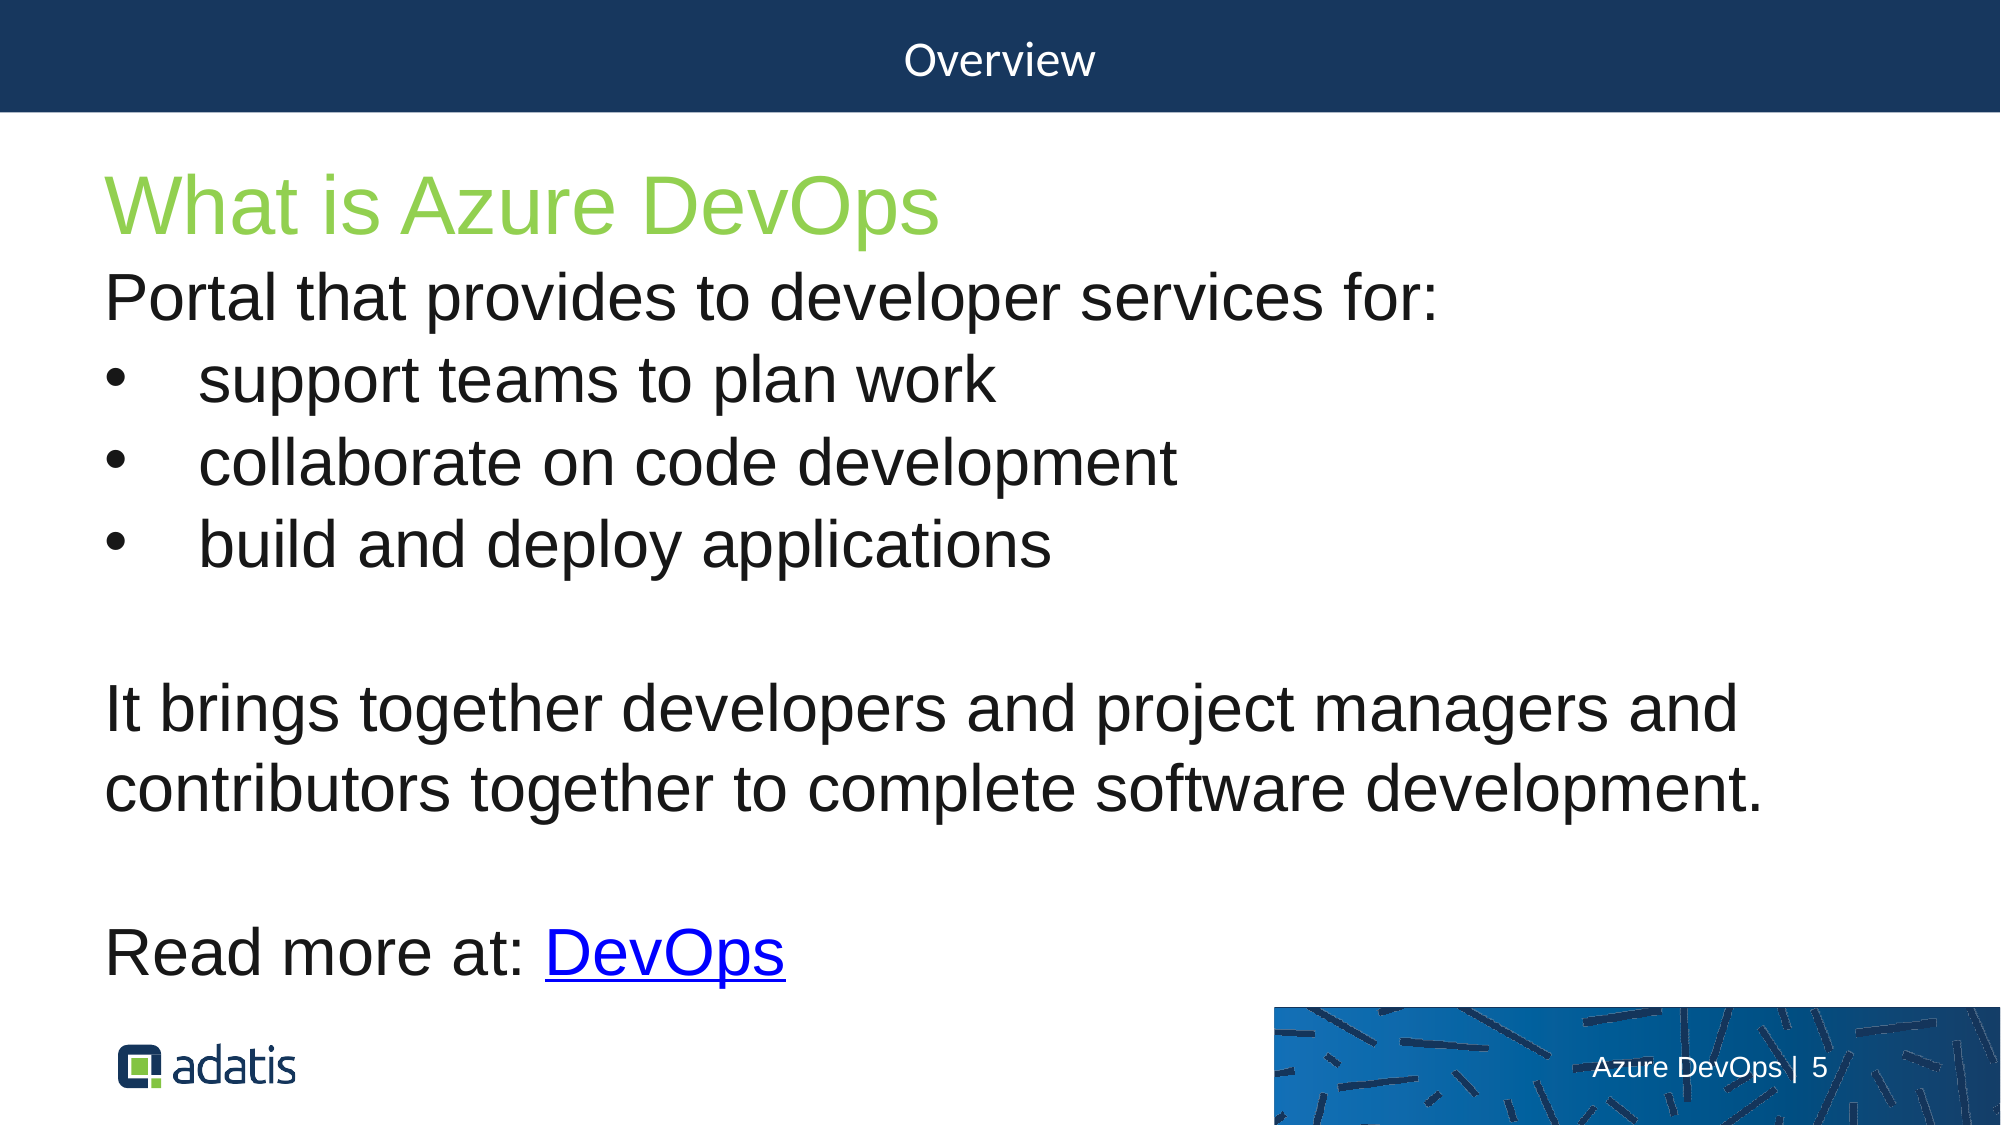

Overview
What is Azure DevOps

Portal that provides to developer services for:
support teams to plan work
collaborate on code development
build and deploy applications

It brings together developers and project managers and contributors together to complete software development.

Read more at: DevOps
Azure DevOps | 5